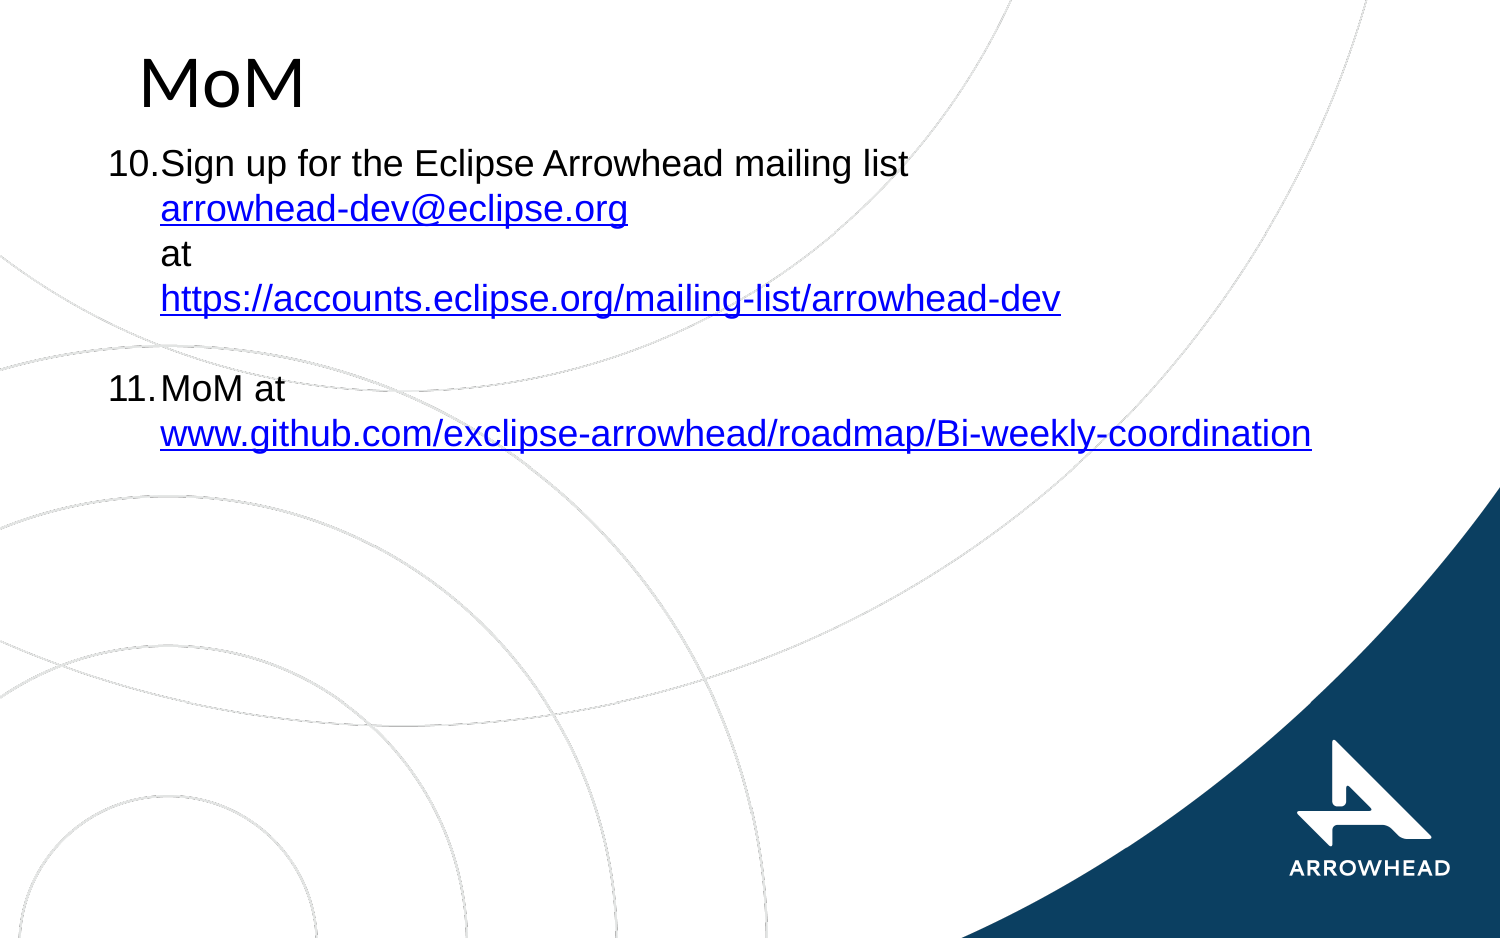

# MoM
3
Sign up for the Eclipse Arrowhead mailing list
arrowhead-dev@eclipse.org
at
https://accounts.eclipse.org/mailing-list/arrowhead-dev
MoM at www.github.com/exclipse-arrowhead/roadmap/Bi-weekly-coordination